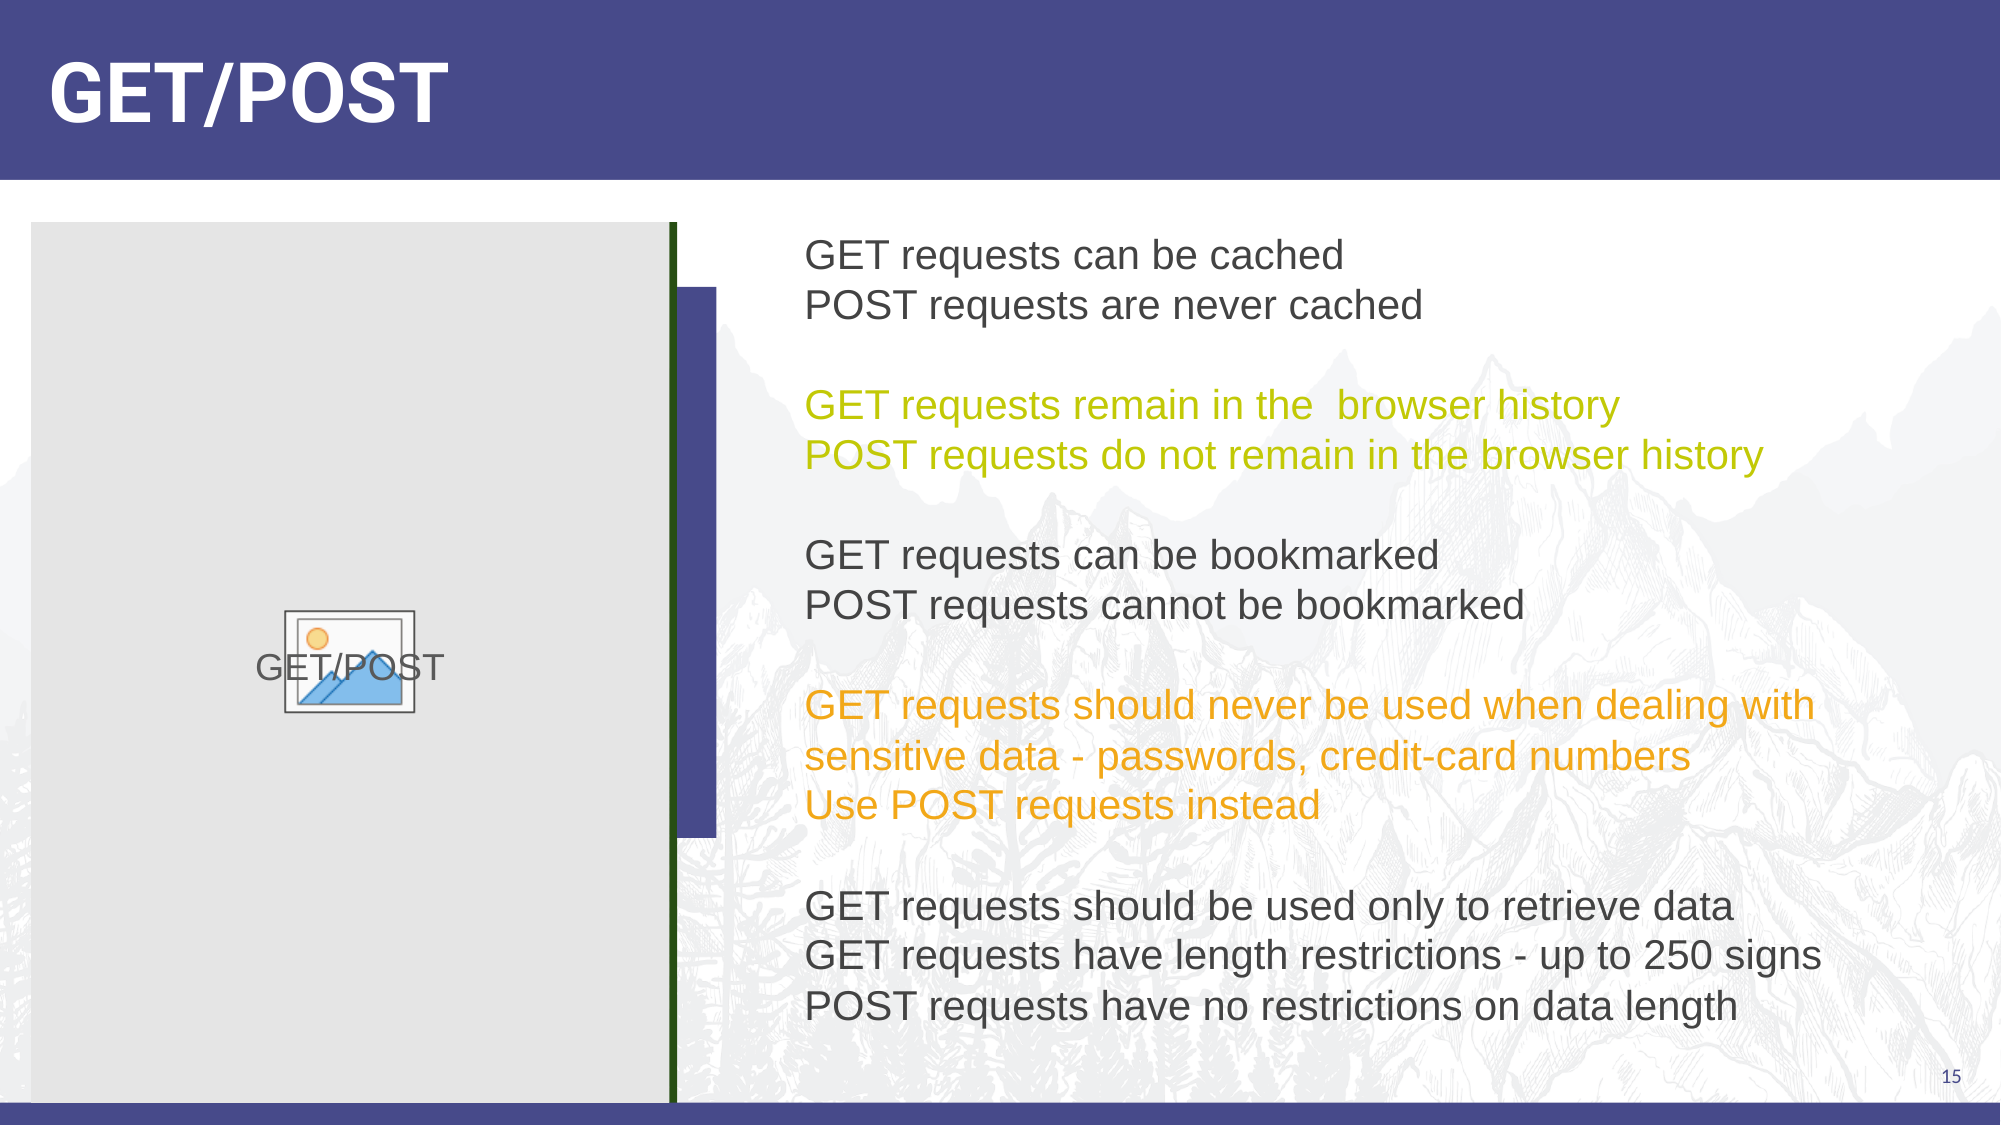

# GET/POST
GET requests can be cached
POST requests are never cached

GET requests remain in the  browser history
POST requests do not remain in the browser history

GET requests can be bookmarked
POST requests cannot be bookmarked

GET requests should never be used when dealing with sensitive data - passwords, credit-card numbers
Use POST requests instead

GET requests should be used only to retrieve data
GET requests have length restrictions - up to 250 signs
POST requests have no restrictions on data length

GET/POST
15